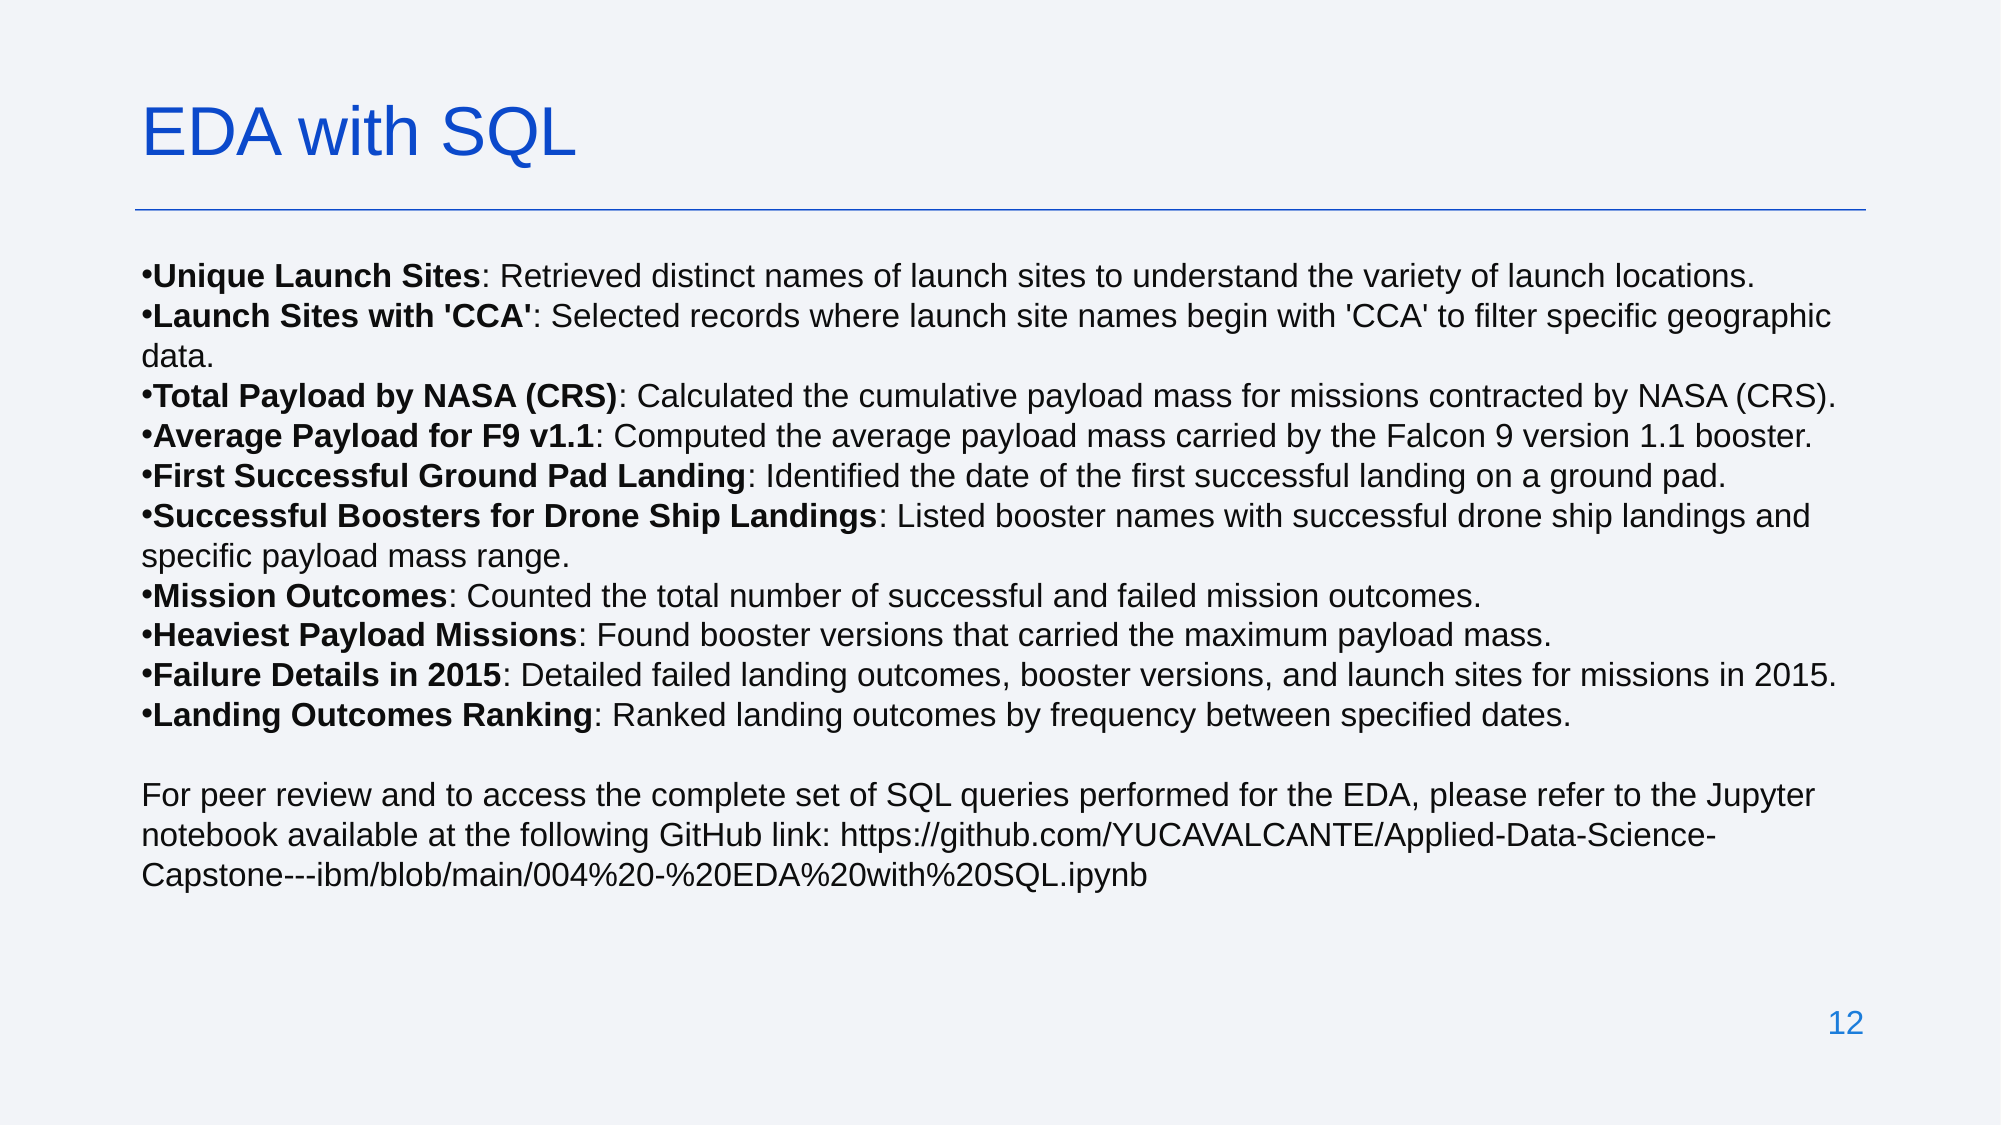

EDA with SQL
Unique Launch Sites: Retrieved distinct names of launch sites to understand the variety of launch locations.
Launch Sites with 'CCA': Selected records where launch site names begin with 'CCA' to filter specific geographic data.
Total Payload by NASA (CRS): Calculated the cumulative payload mass for missions contracted by NASA (CRS).
Average Payload for F9 v1.1: Computed the average payload mass carried by the Falcon 9 version 1.1 booster.
First Successful Ground Pad Landing: Identified the date of the first successful landing on a ground pad.
Successful Boosters for Drone Ship Landings: Listed booster names with successful drone ship landings and specific payload mass range.
Mission Outcomes: Counted the total number of successful and failed mission outcomes.
Heaviest Payload Missions: Found booster versions that carried the maximum payload mass.
Failure Details in 2015: Detailed failed landing outcomes, booster versions, and launch sites for missions in 2015.
Landing Outcomes Ranking: Ranked landing outcomes by frequency between specified dates.

For peer review and to access the complete set of SQL queries performed for the EDA, please refer to the Jupyter notebook available at the following GitHub link: https://github.com/YUCAVALCANTE/Applied-Data-Science-Capstone---ibm/blob/main/004%20-%20EDA%20with%20SQL.ipynb

12